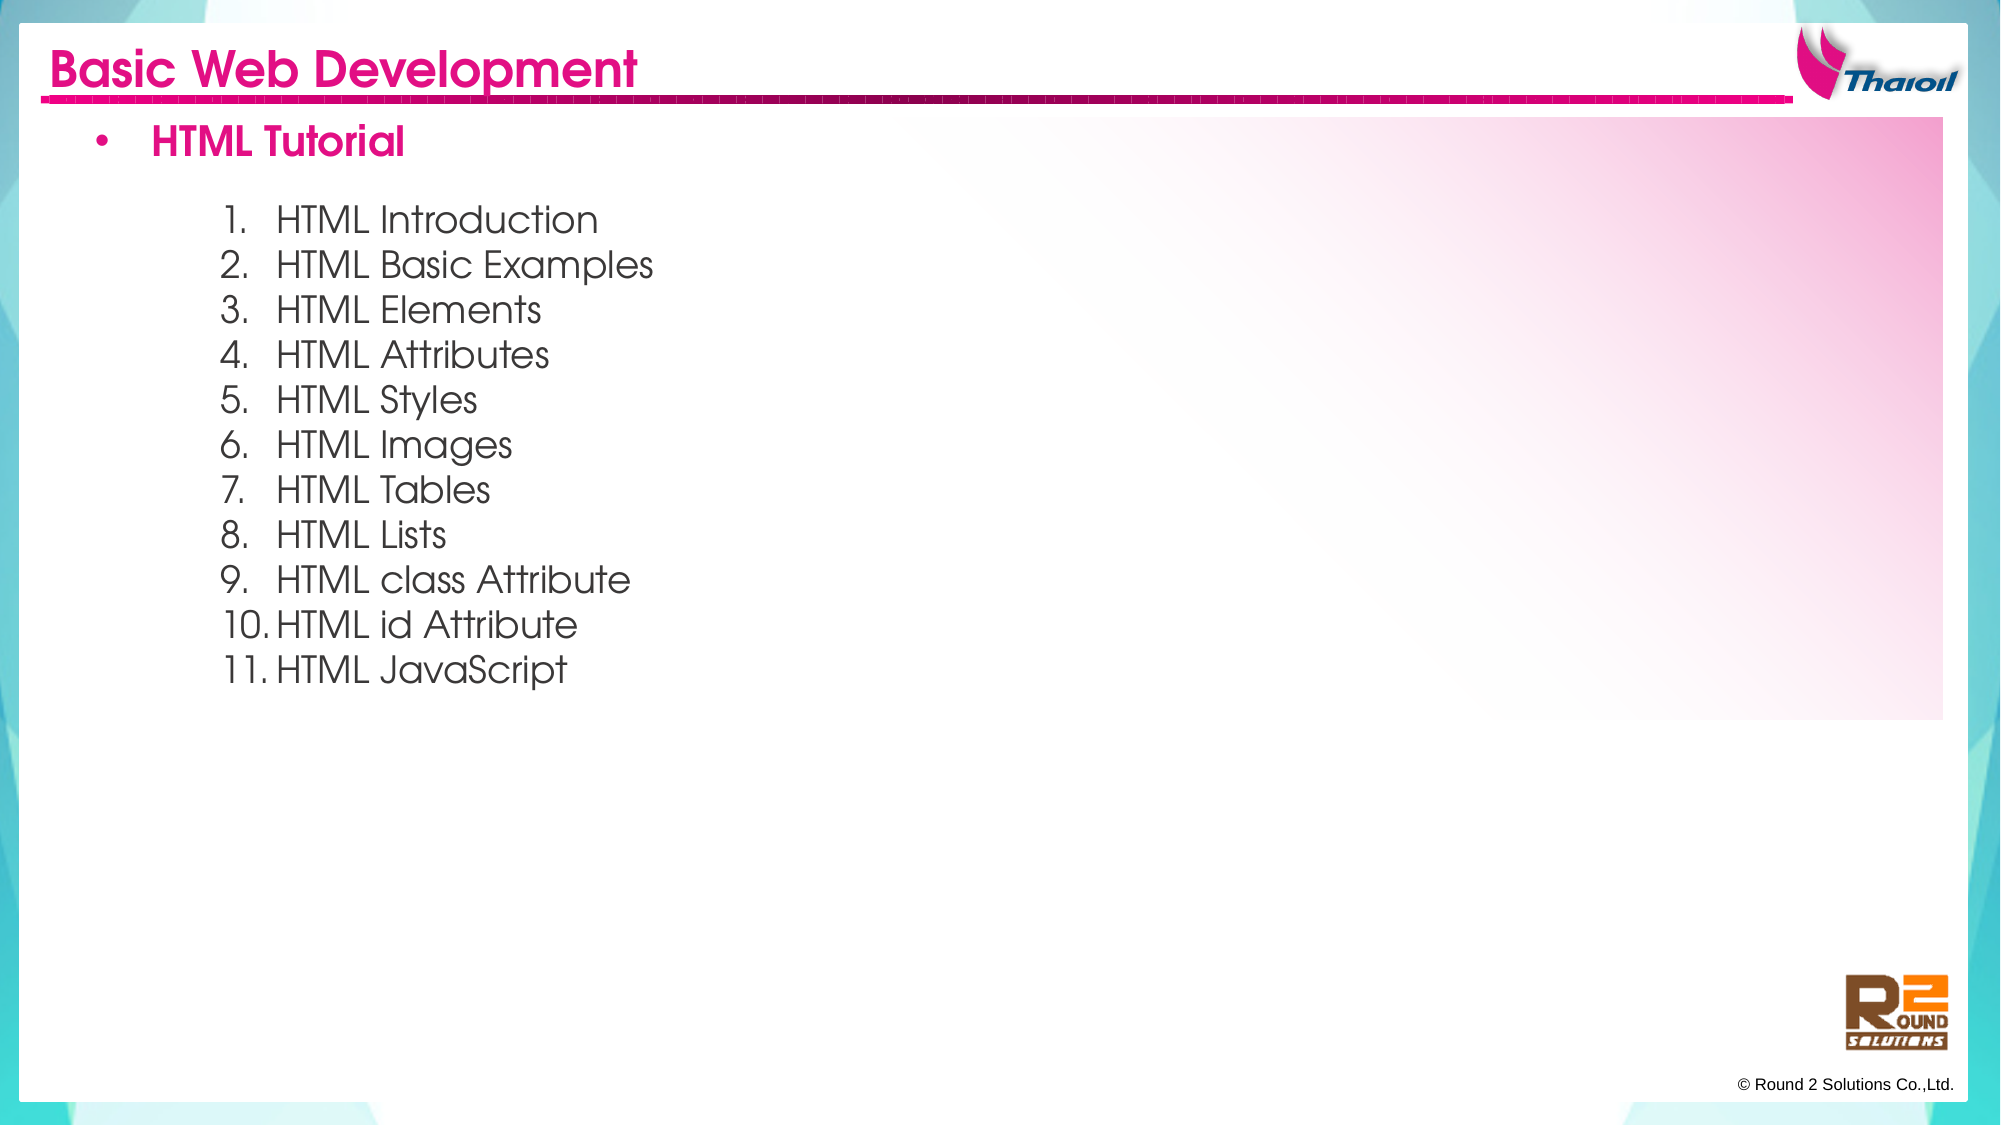

Basic Web Development
HTML Tutorial
HTML Introduction
HTML Basic Examples
HTML Elements
HTML Attributes
HTML Styles
HTML Images
HTML Tables
HTML Lists
HTML class Attribute
HTML id Attribute
HTML JavaScript